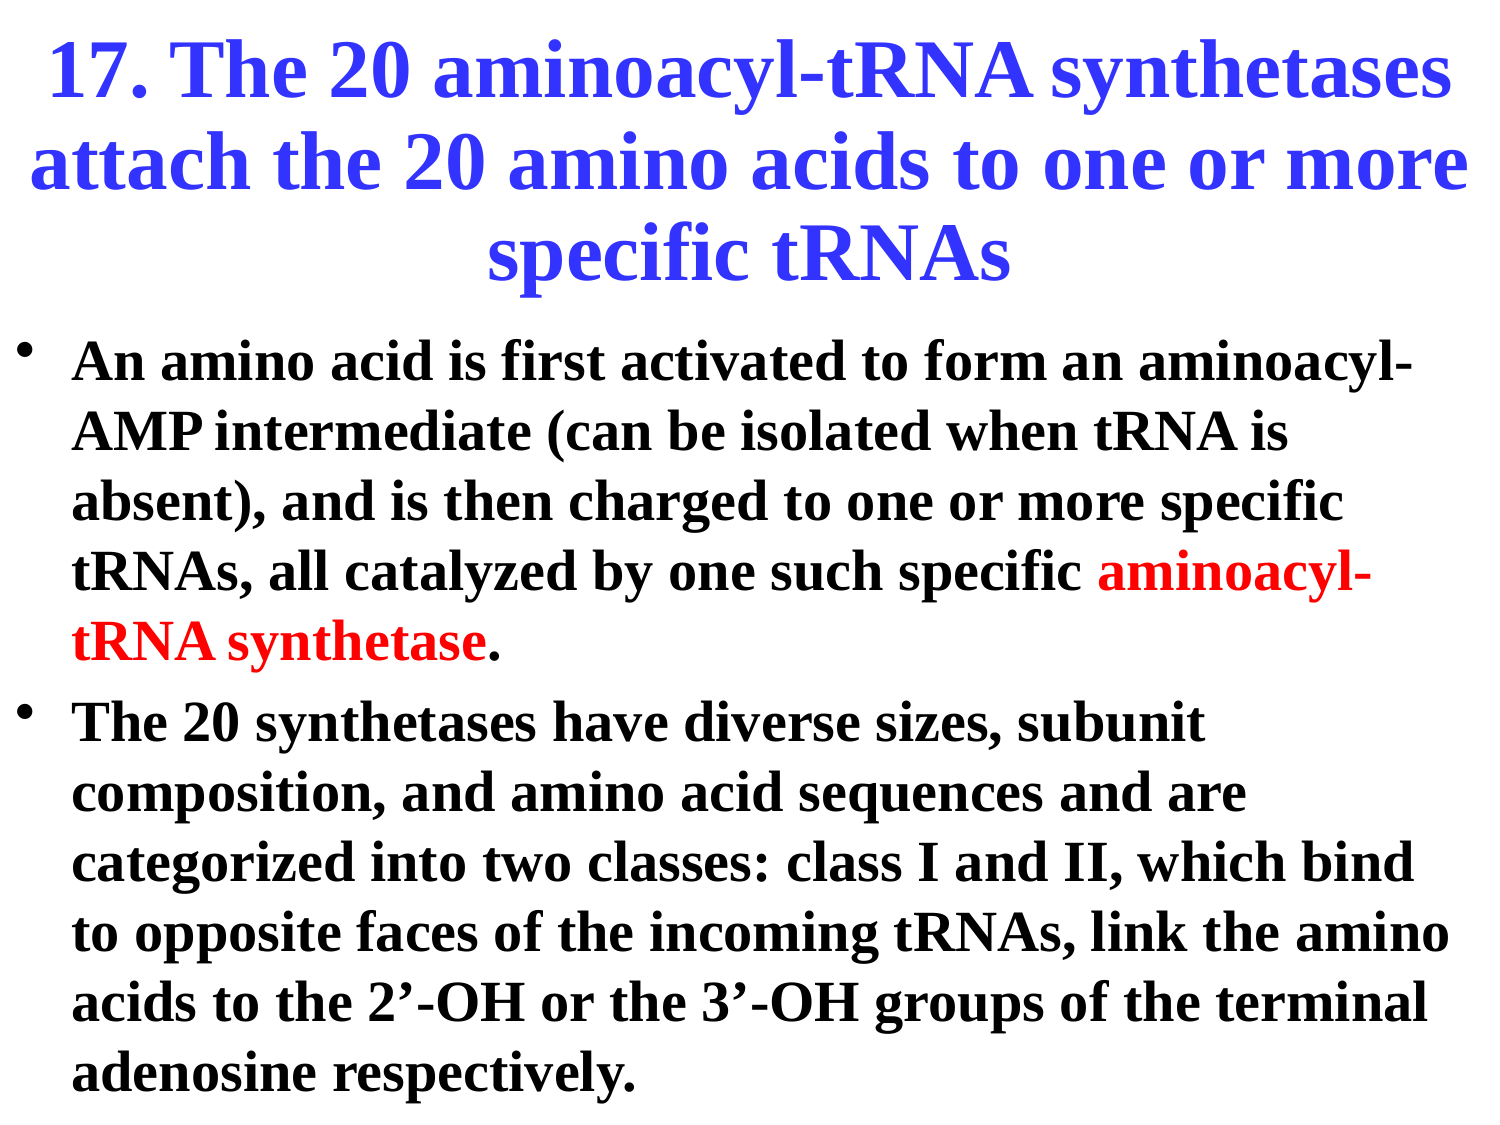

# 17. The 20 aminoacyl-tRNA synthetases attach the 20 amino acids to one or more specific tRNAs
An amino acid is first activated to form an aminoacyl-AMP intermediate (can be isolated when tRNA is absent), and is then charged to one or more specific tRNAs, all catalyzed by one such specific aminoacyl-tRNA synthetase.
The 20 synthetases have diverse sizes, subunit composition, and amino acid sequences and are categorized into two classes: class I and II, which bind to opposite faces of the incoming tRNAs, link the amino acids to the 2’-OH or the 3’-OH groups of the terminal adenosine respectively.